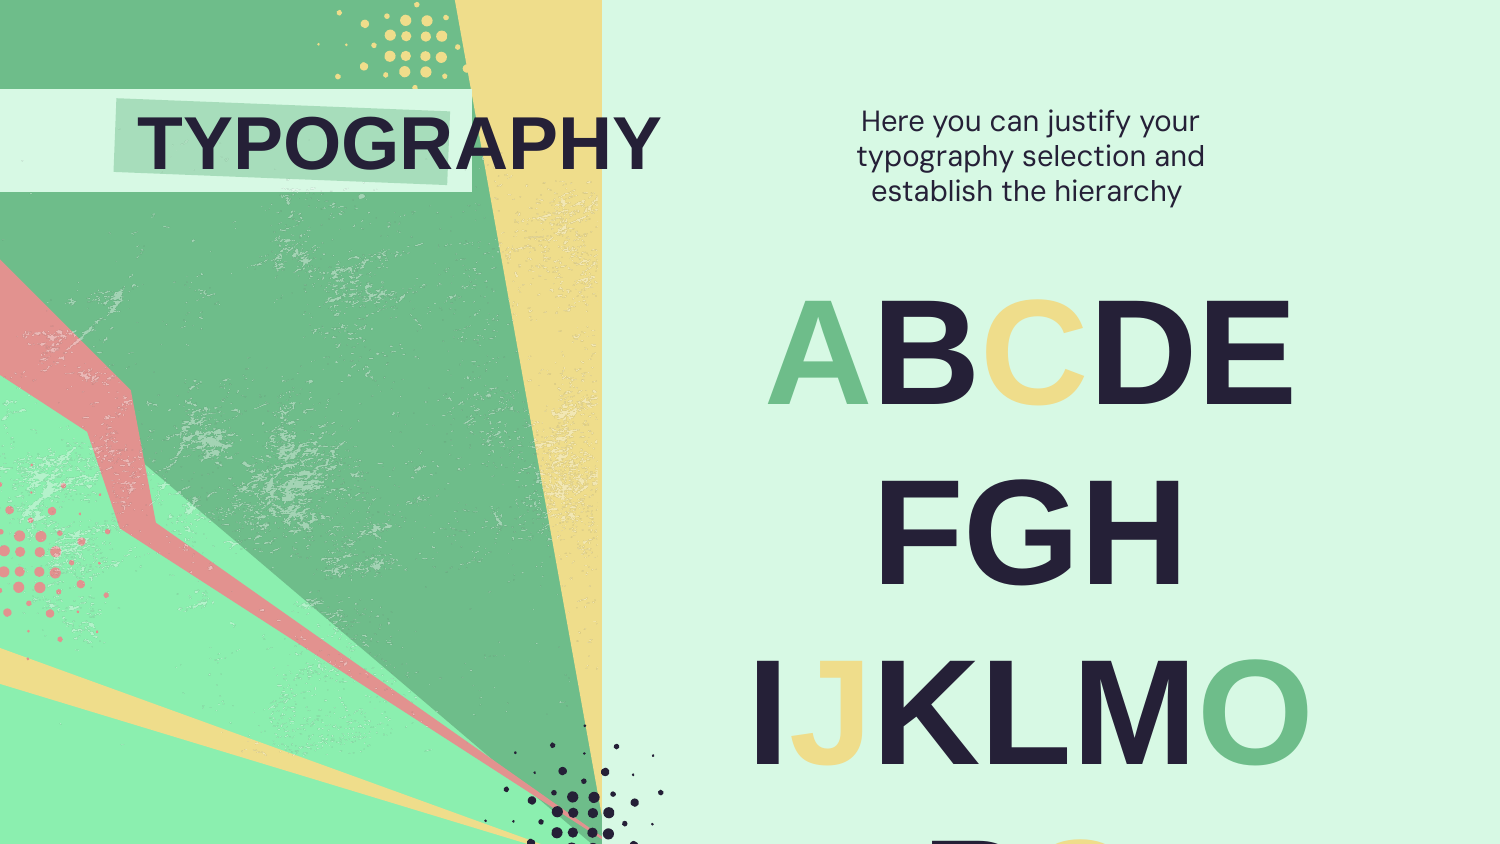

# TYPOGRAPHY
Here you can justify your typography selection and establish the hierarchy

ABCDEFGH
IJKLMOPQ
RSTUWXYZ